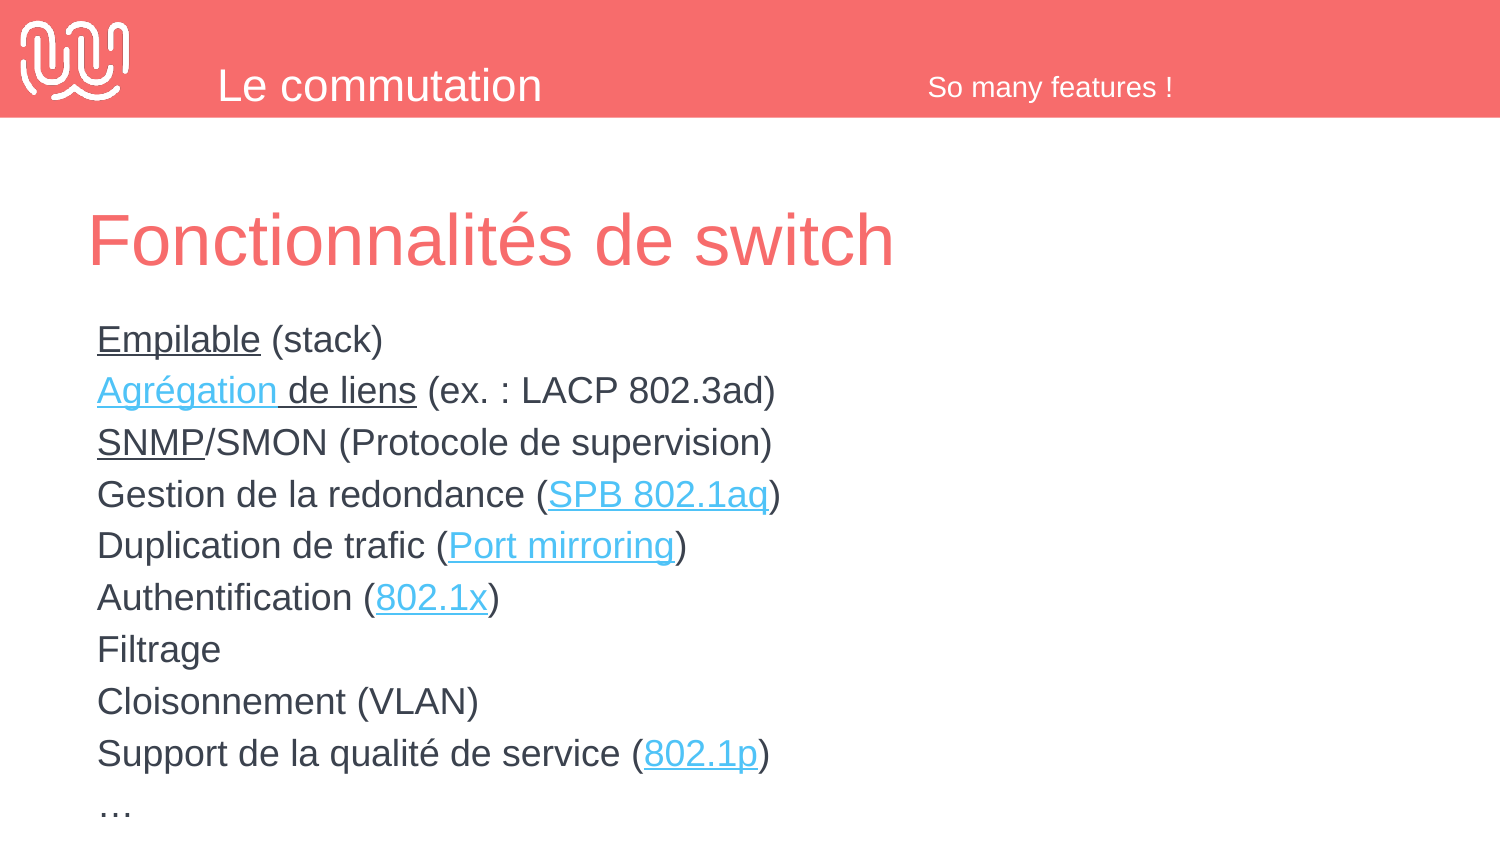

Le commutation
So many features !
Fonctionnalités de switch
Empilable (stack)
Agrégation de liens (ex. : LACP 802.3ad)
SNMP/SMON (Protocole de supervision)
Gestion de la redondance (SPB 802.1aq)
Duplication de trafic (Port mirroring)
Authentification (802.1x)
Filtrage
Cloisonnement (VLAN)
Support de la qualité de service (802.1p)
…